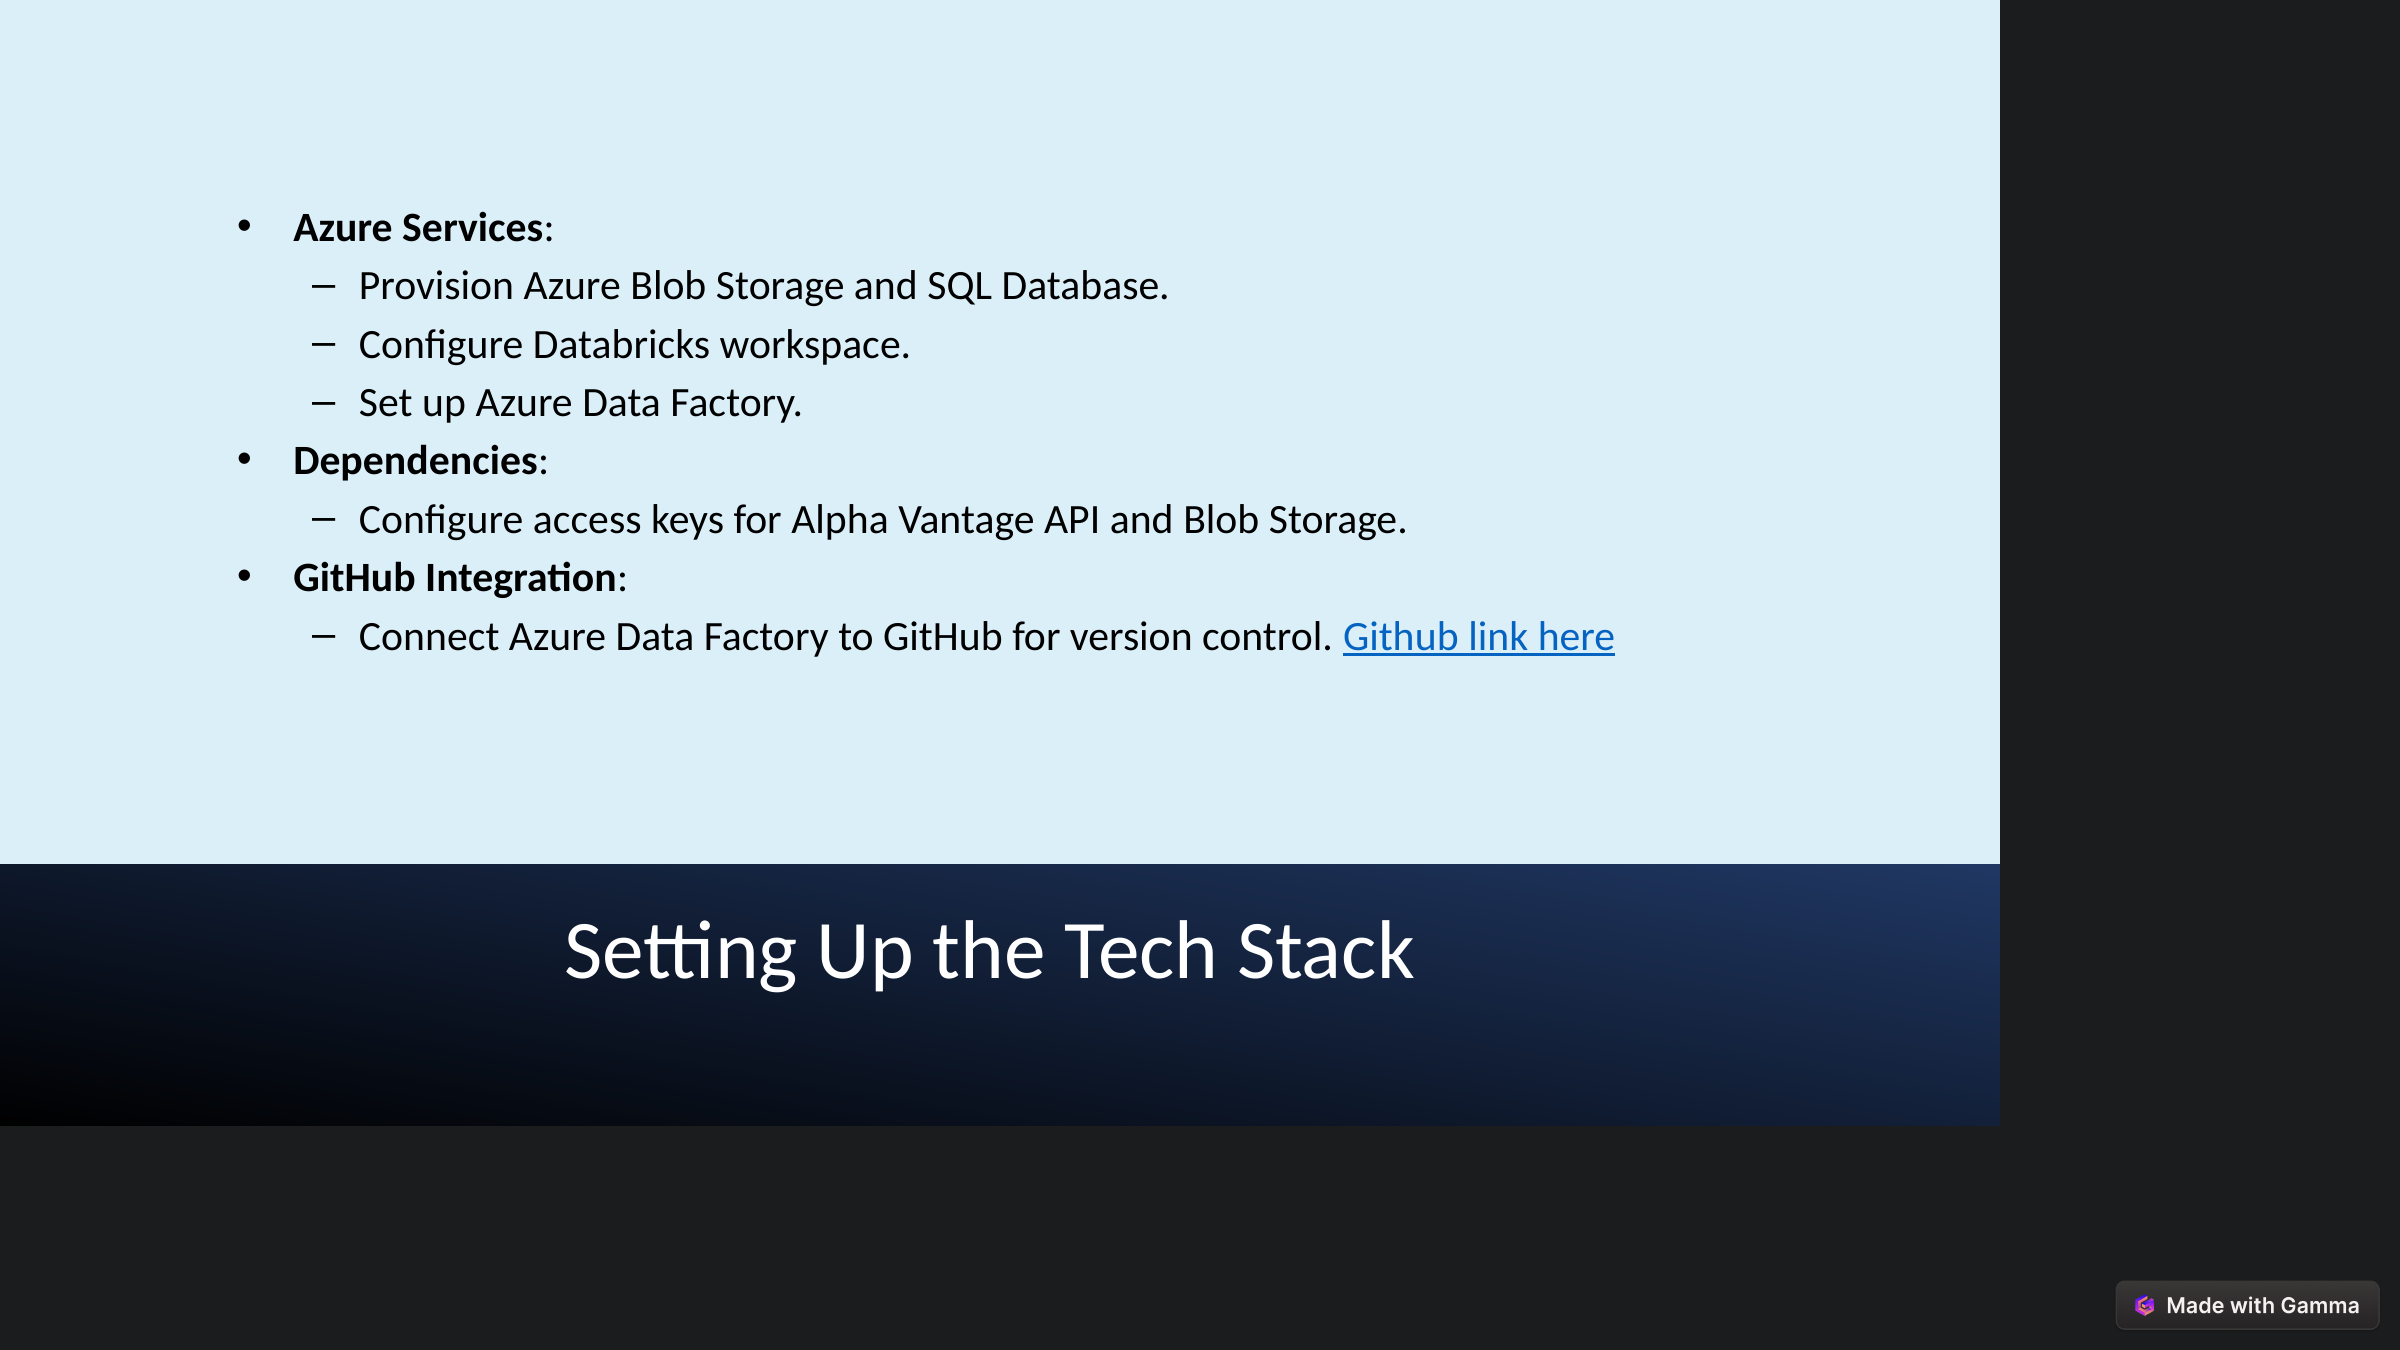

Azure Services:
Provision Azure Blob Storage and SQL Database.
Configure Databricks workspace.
Set up Azure Data Factory.
Dependencies:
Configure access keys for Alpha Vantage API and Blob Storage.
GitHub Integration:
Connect Azure Data Factory to GitHub for version control. Github link here

Data Pipeline Flow

.

Setting Up the Tech Stack